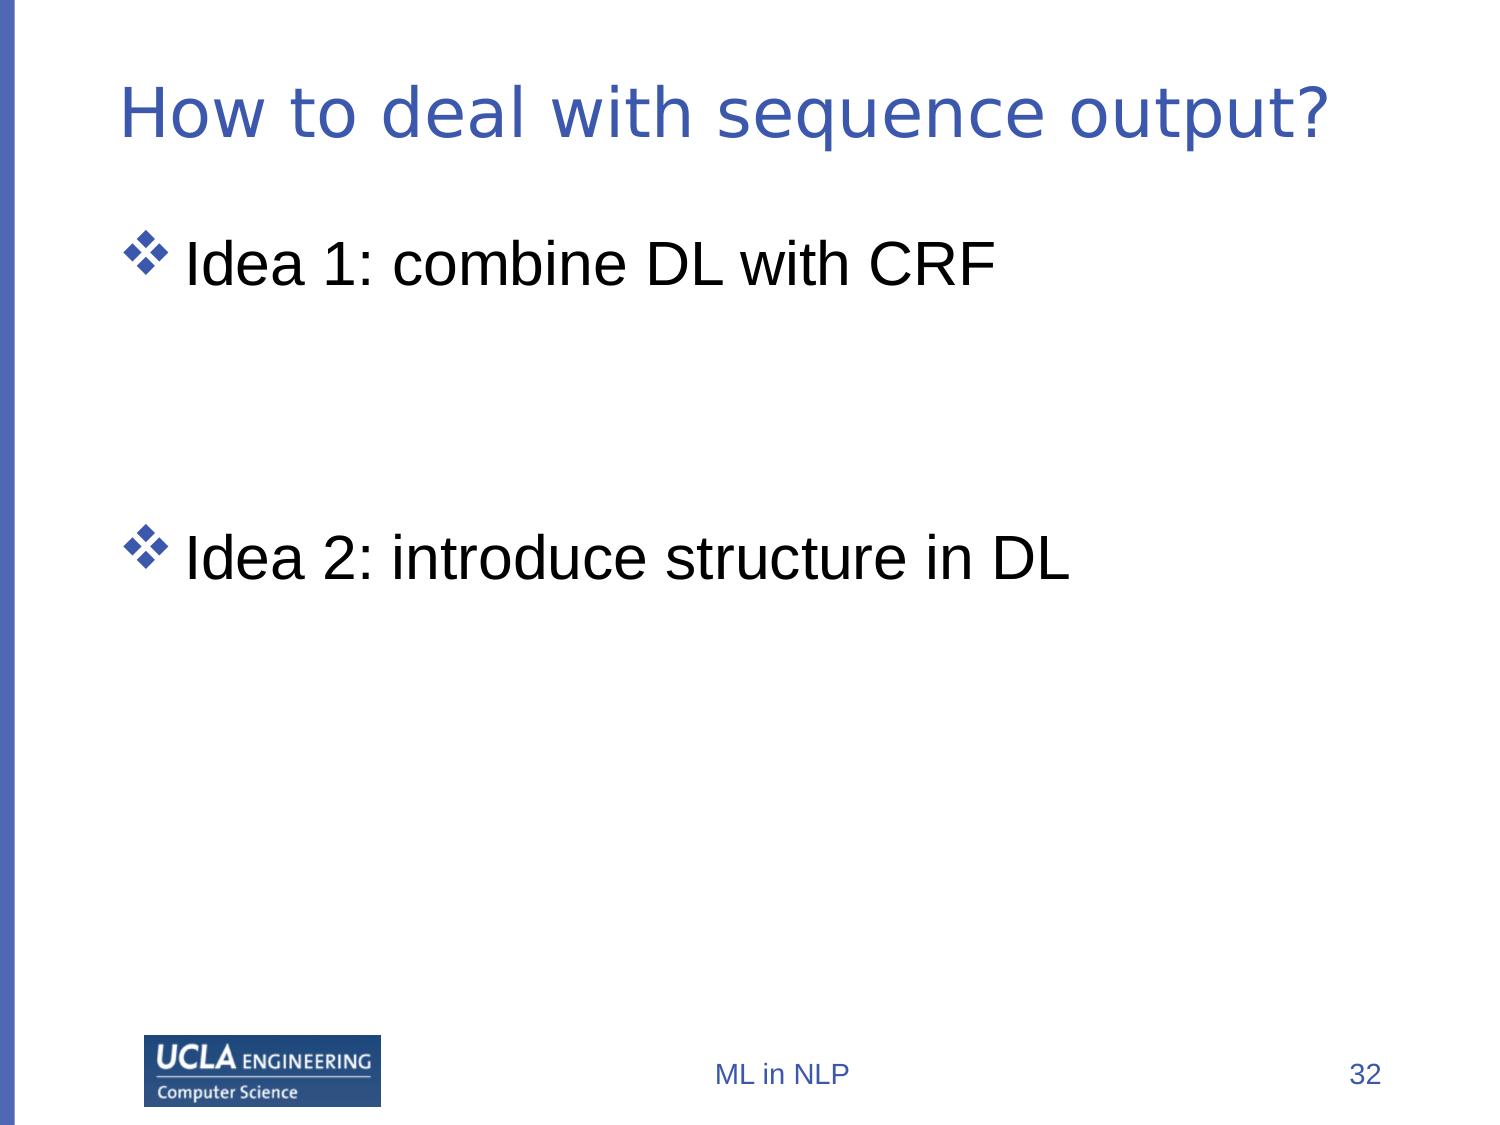

# How to deal with sequence output?
Idea 1: combine DL with CRF

Idea 2: introduce structure in DL
ML in NLP
32